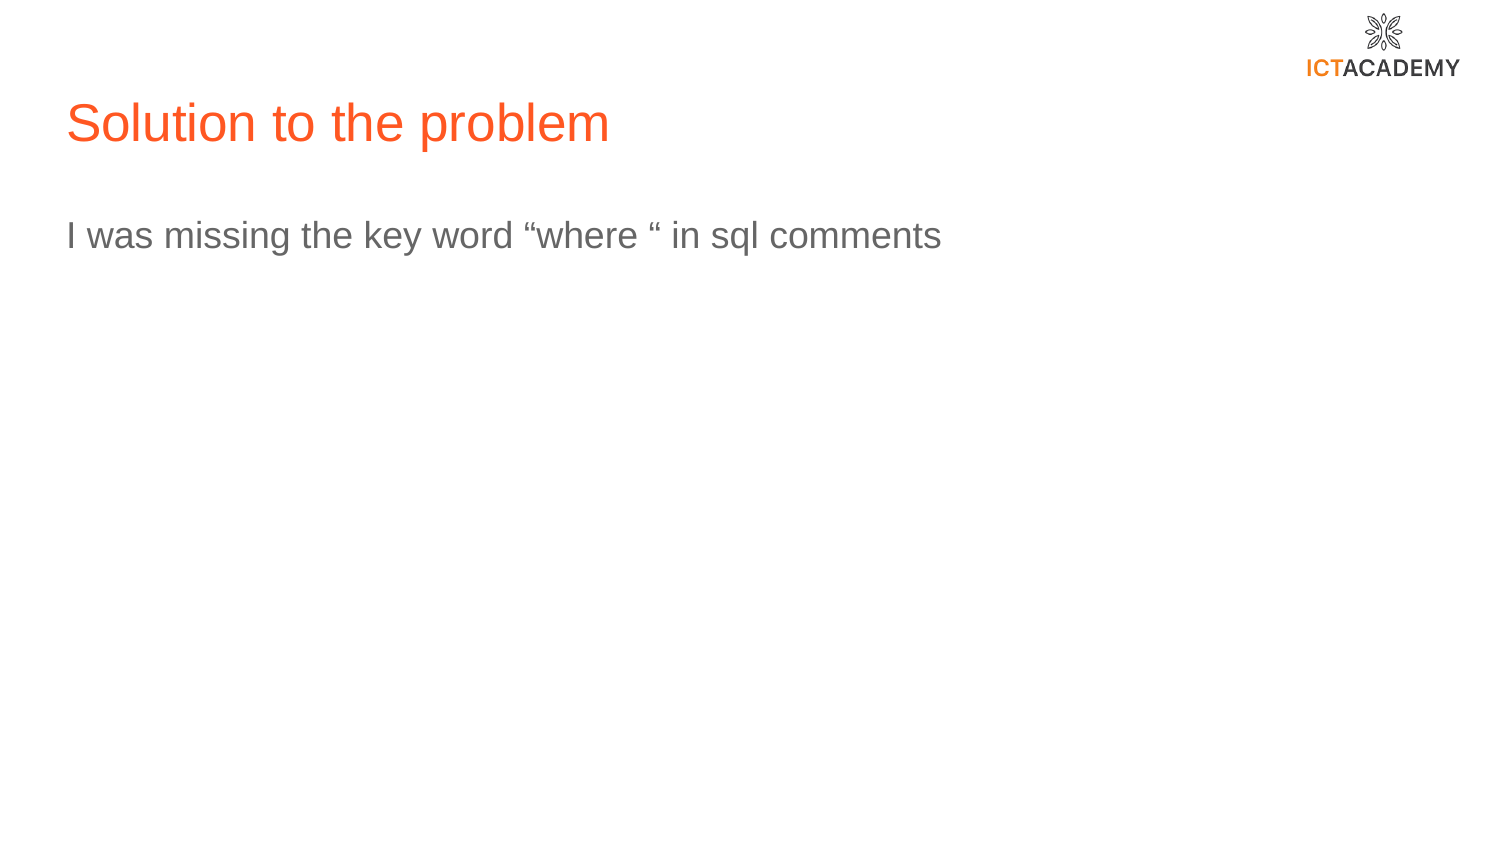

# Solution to the problem
I was missing the key word “where “ in sql comments